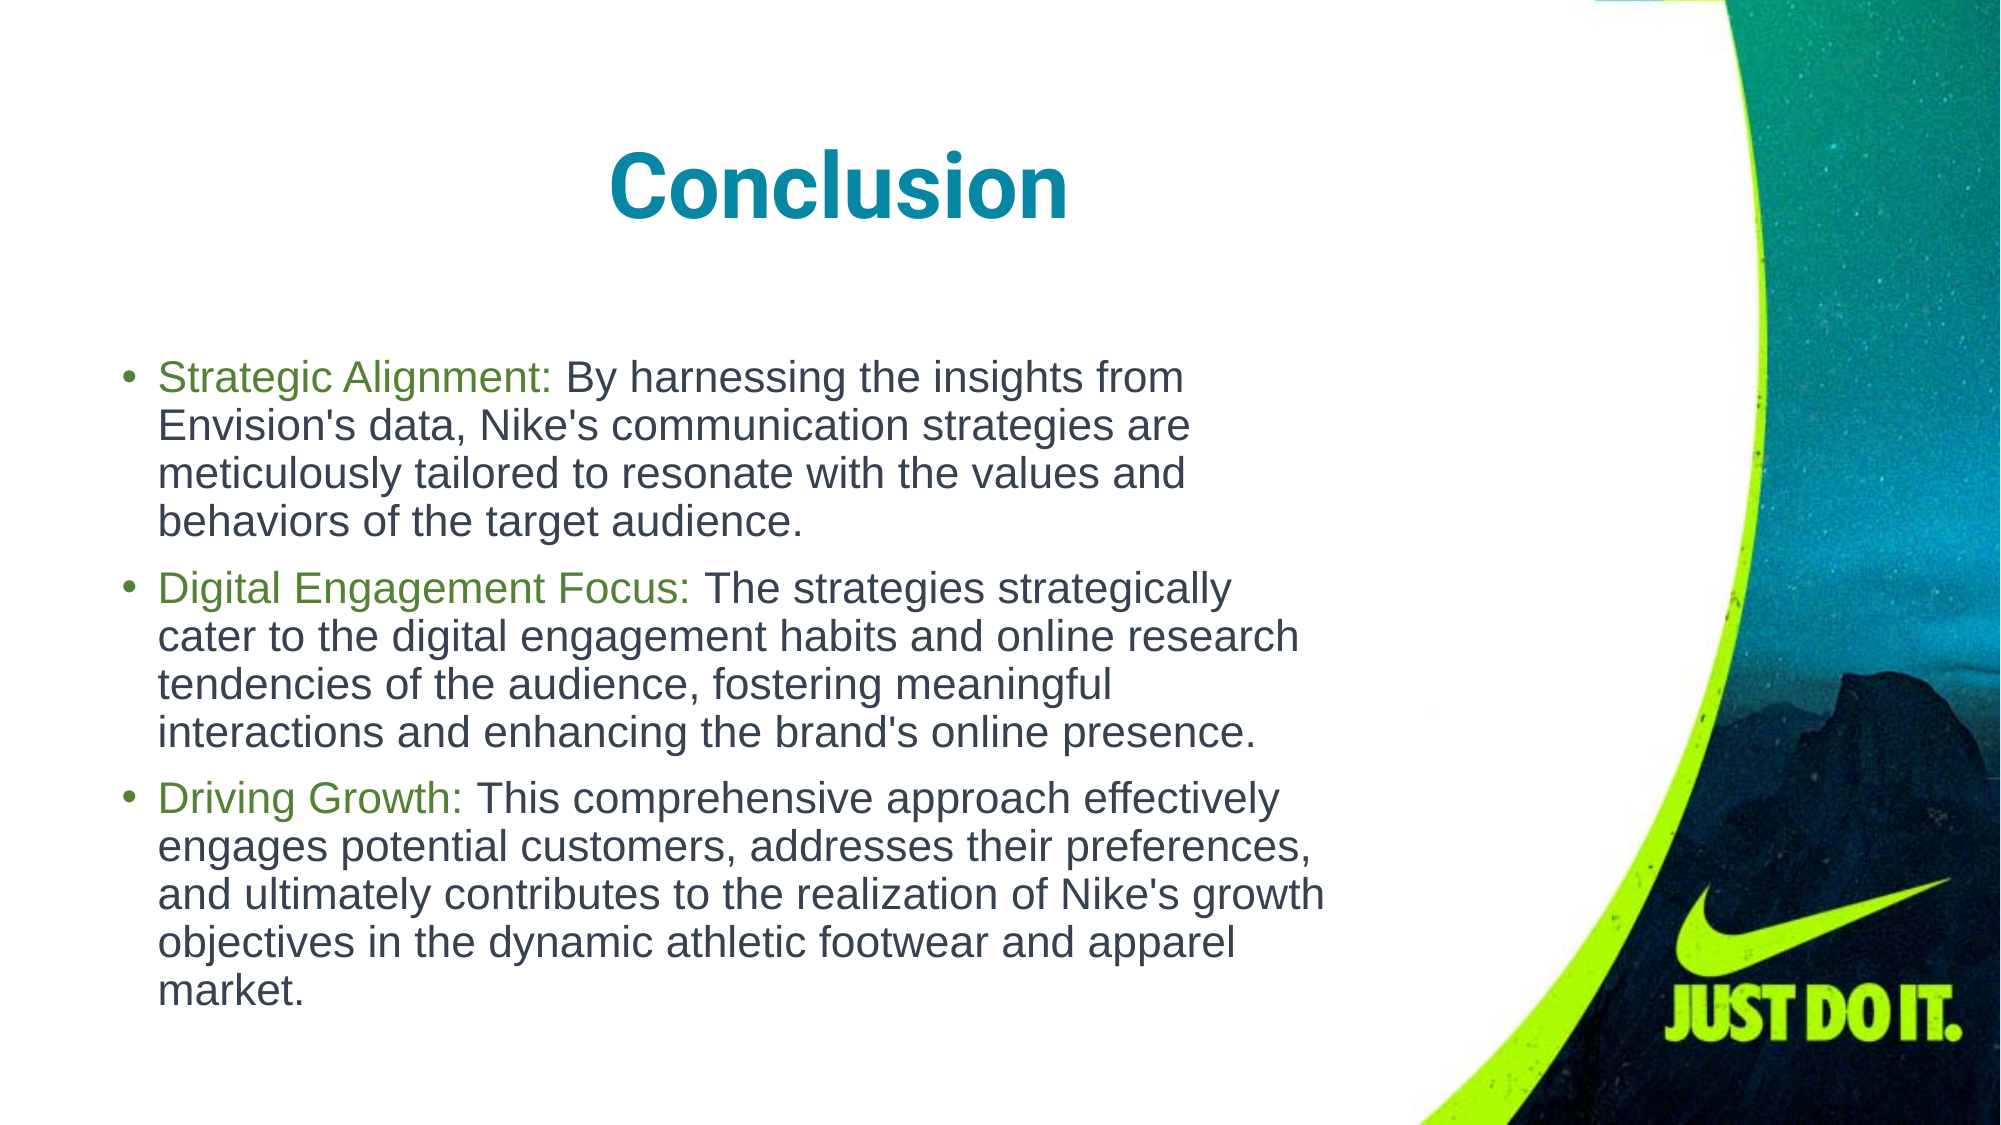

Conclusion

Strategic Alignment: By harnessing the insights from Envision's data, Nike's communication strategies are meticulously tailored to resonate with the values and behaviors of the target audience.
Digital Engagement Focus: The strategies strategically cater to the digital engagement habits and online research tendencies of the audience, fostering meaningful interactions and enhancing the brand's online presence.
Driving Growth: This comprehensive approach effectively engages potential customers, addresses their preferences, and ultimately contributes to the realization of Nike's growth objectives in the dynamic athletic footwear and apparel market.